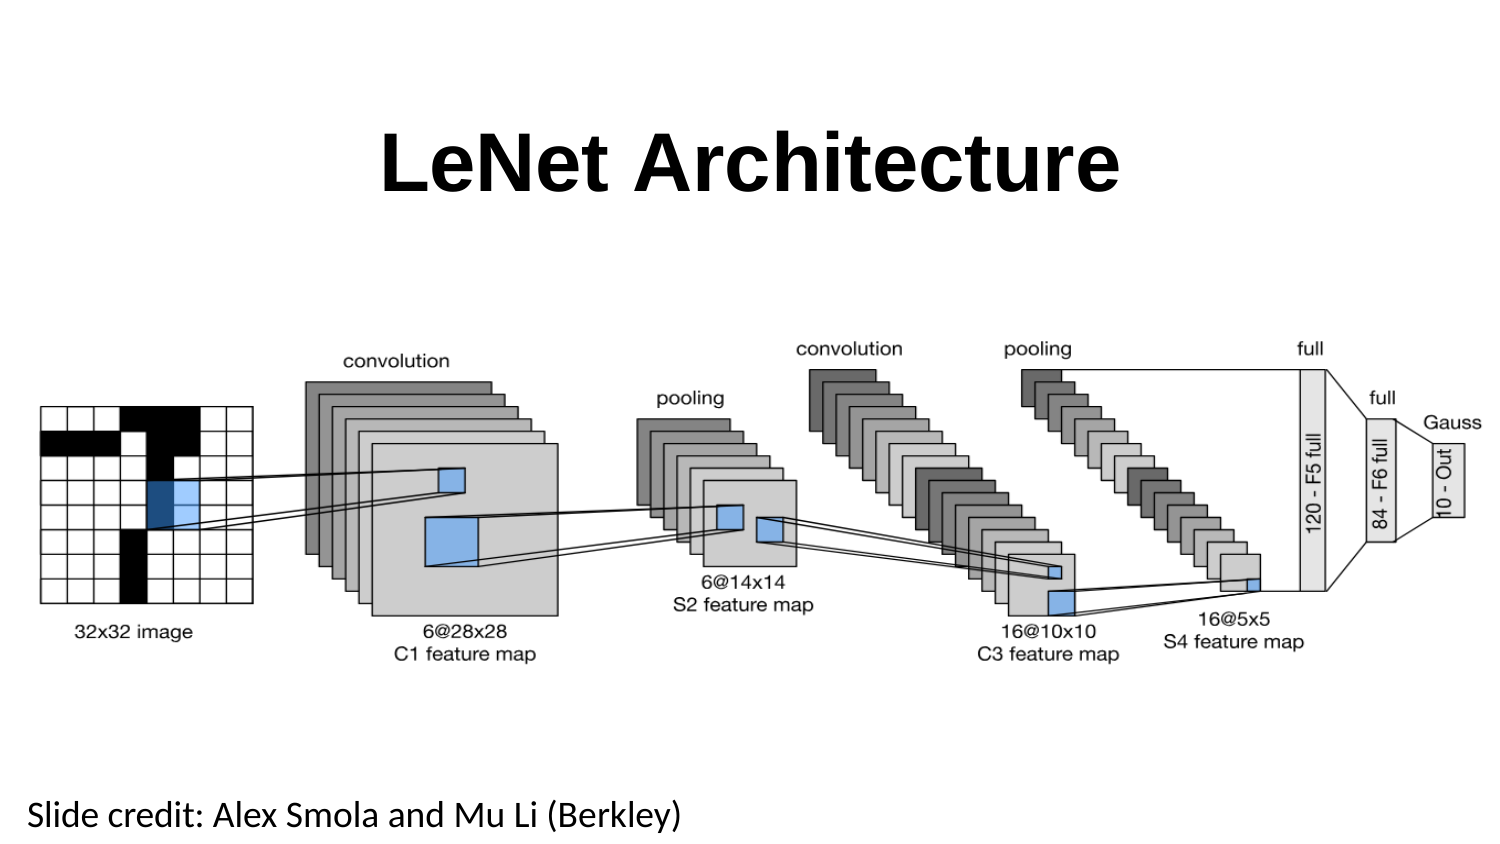

# LeNet Architecture

Slide credit: Alex Smola and Mu Li (Berkley)